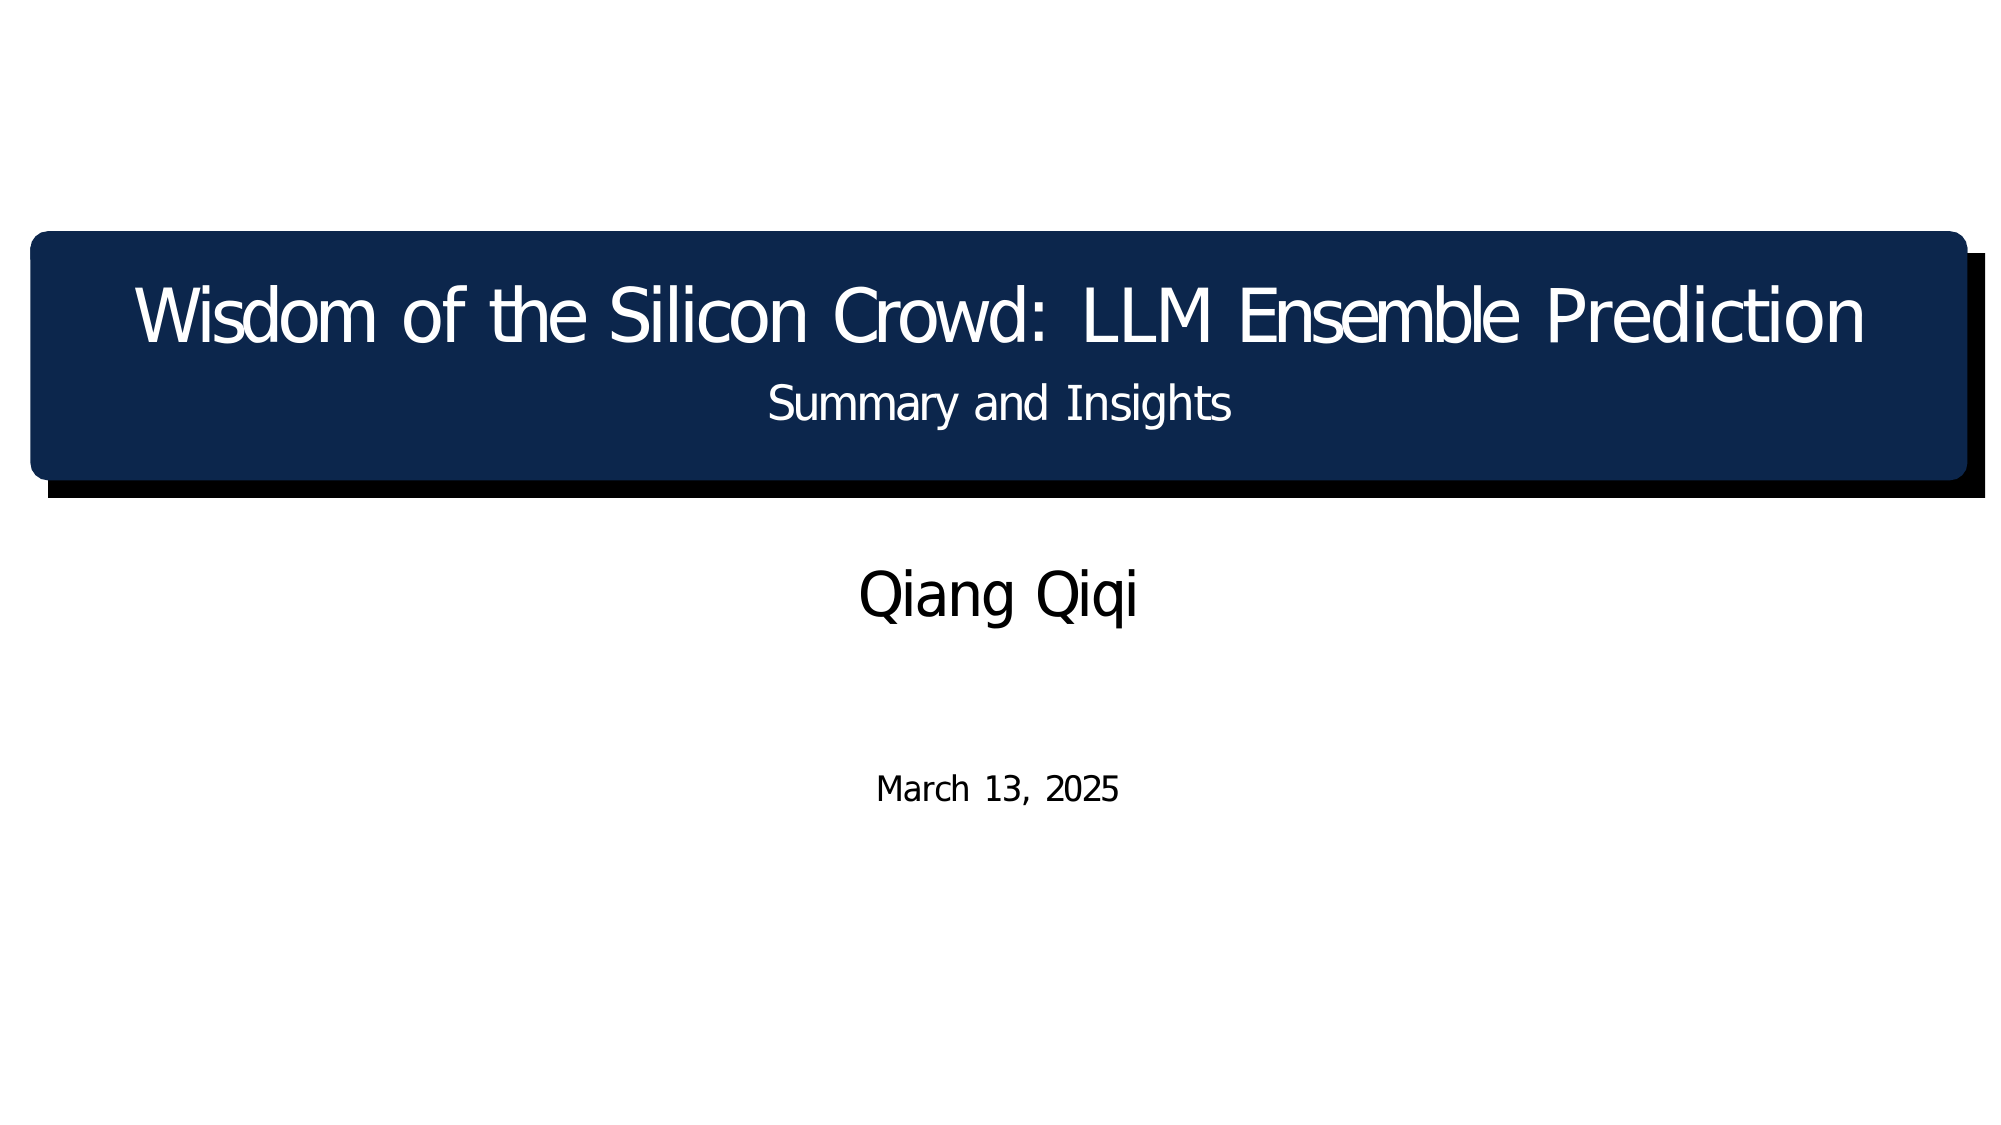

Wisdom of the Silicon Crowd: LLM Ensemble Prediction
Summary and Insights
Qiang Qiqi
March 13, 2025
99 / 22